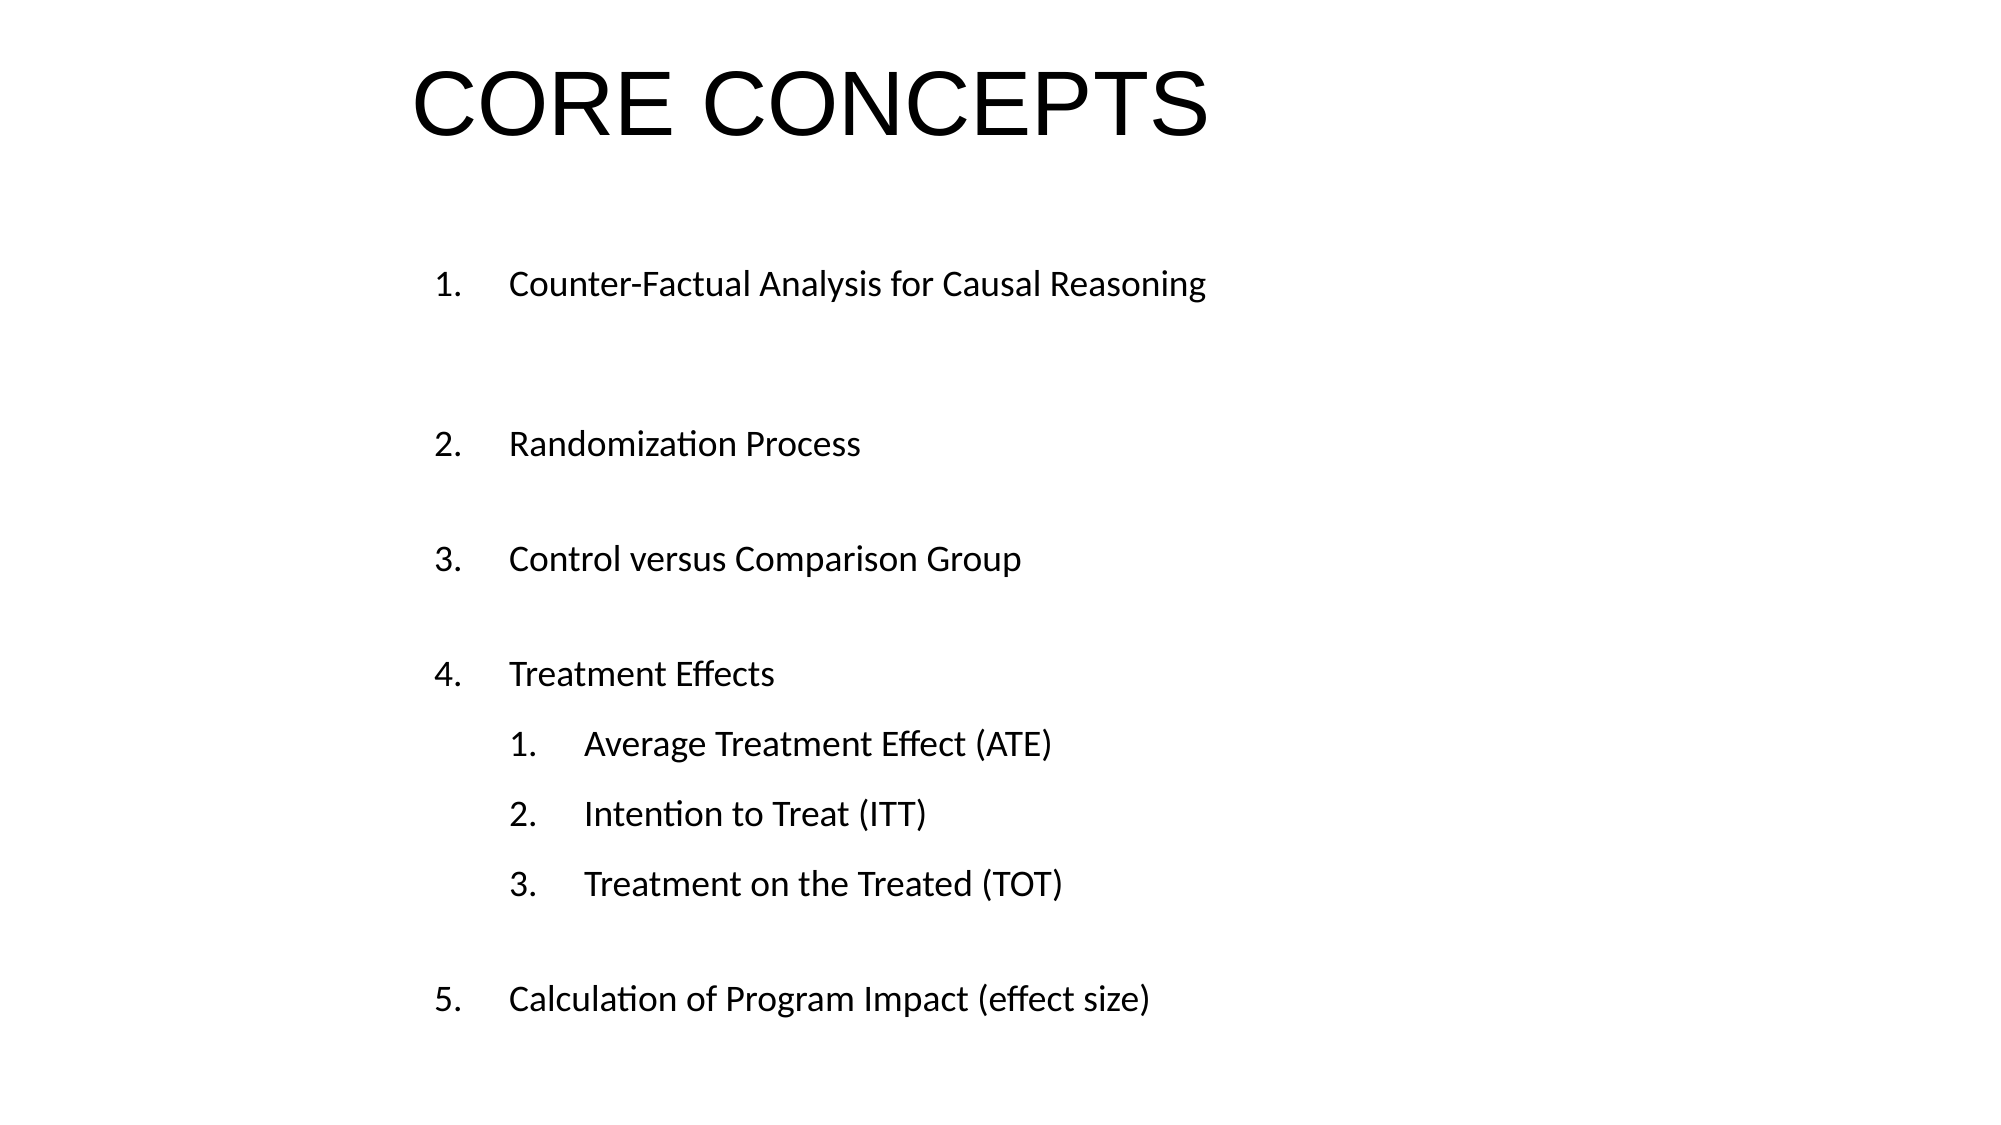

Core Concepts

Counter-Factual Analysis for Causal Reasoning
Randomization Process
Control versus Comparison Group
Treatment Effects
Average Treatment Effect (ATE)
Intention to Treat (ITT)
Treatment on the Treated (TOT)
Calculation of Program Impact (effect size)